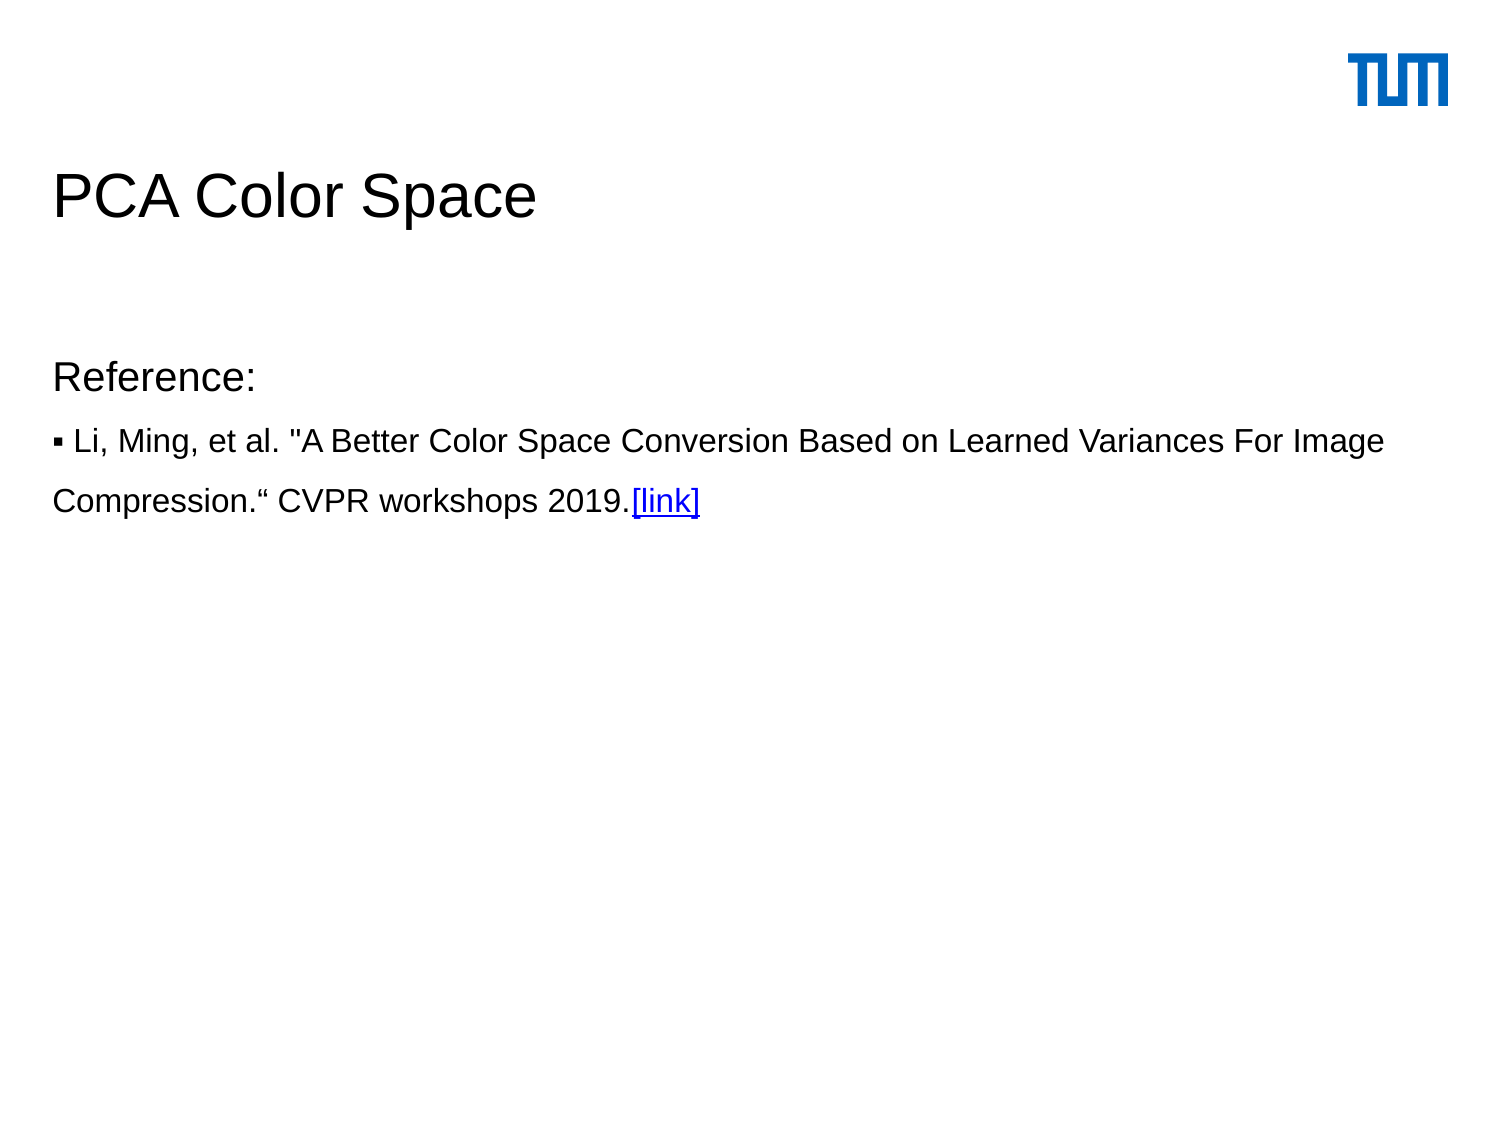

# PCA Color Space
Reference:
▪ Li, Ming, et al. "A Better Color Space Conversion Based on Learned Variances For Image Compression.“ CVPR workshops 2019.[link]